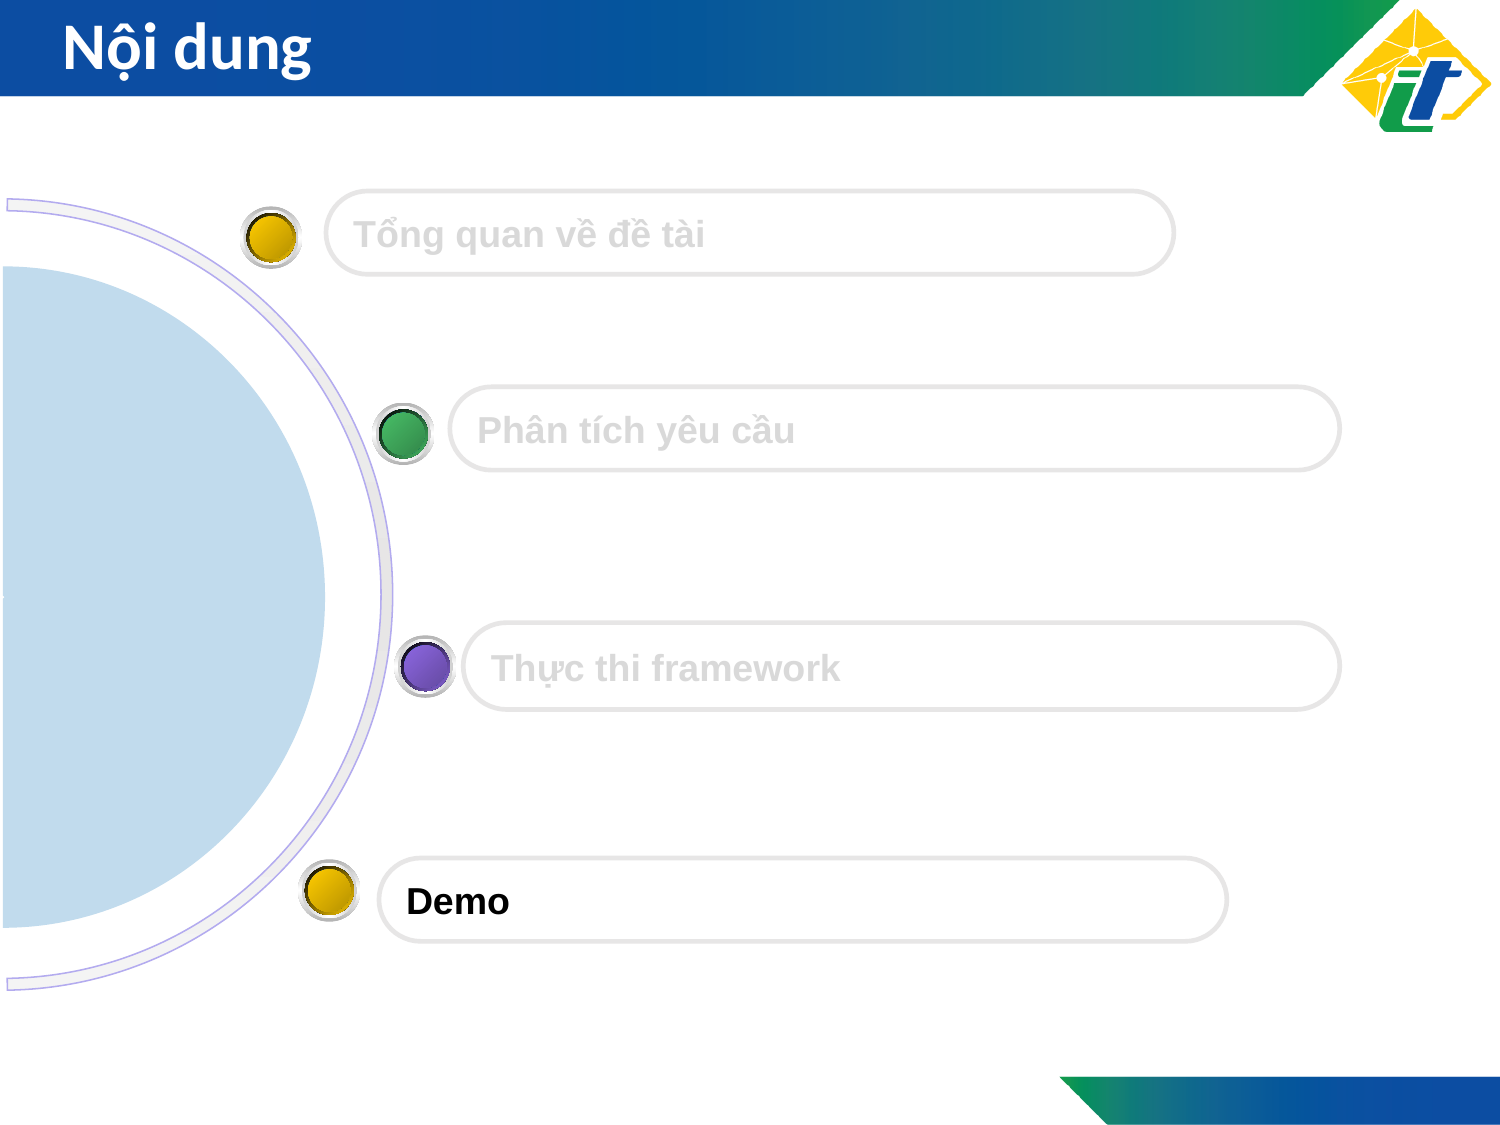

# Nội dung
Tổng quan về đề tài

Phân tích yêu cầu

Thực thi framework

Demo